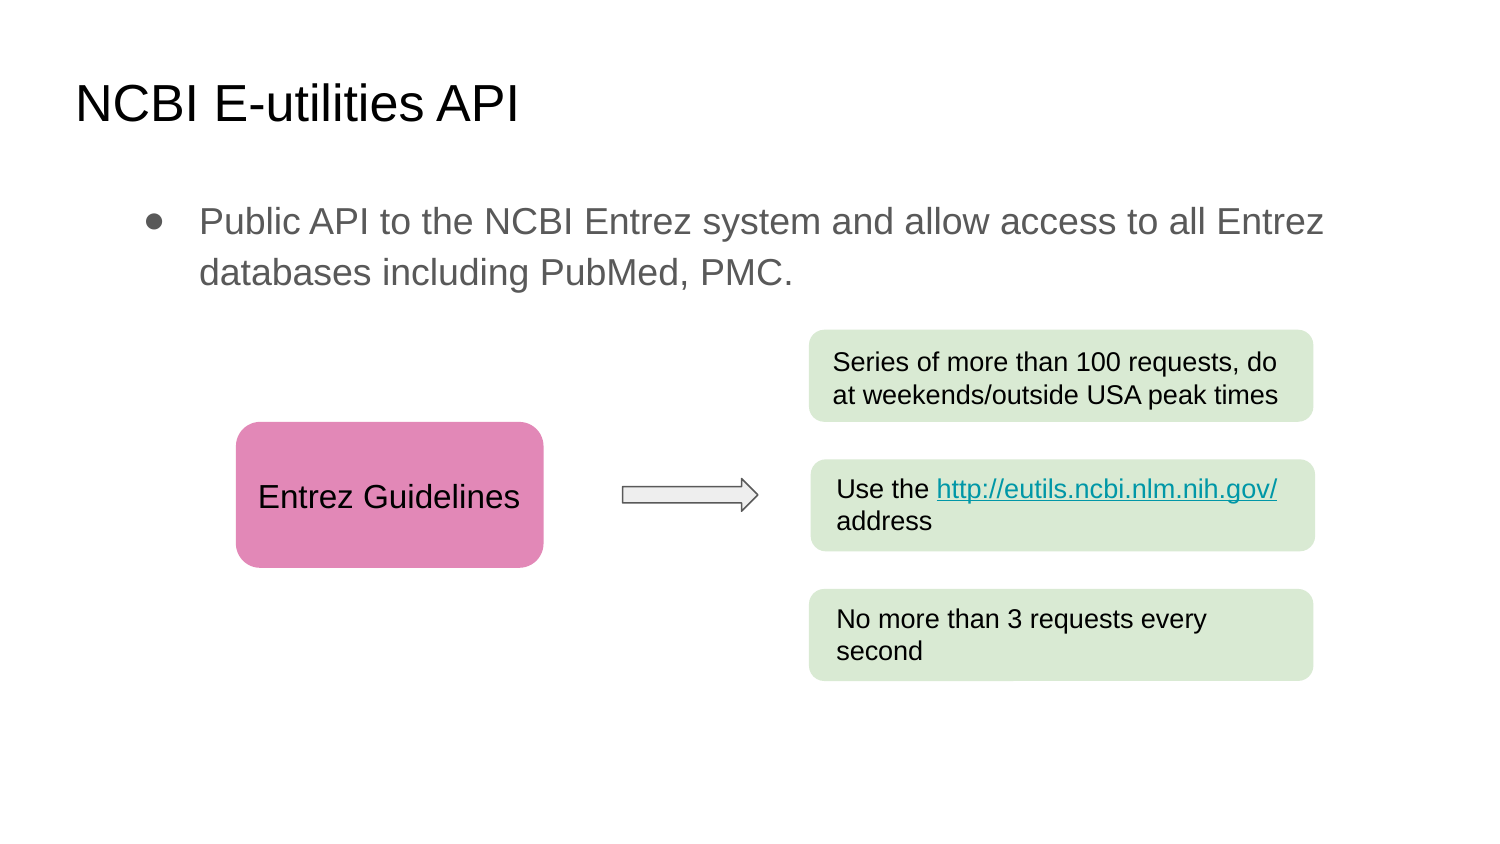

# NCBI E-utilities API
Public API to the NCBI Entrez system and allow access to all Entrez databases including PubMed, PMC.

Series of more than 100 requests, do at weekends/outside USA peak times
Entrez Guidelines
Use the http://eutils.ncbi.nlm.nih.gov/ address

No more than 3 requests every second